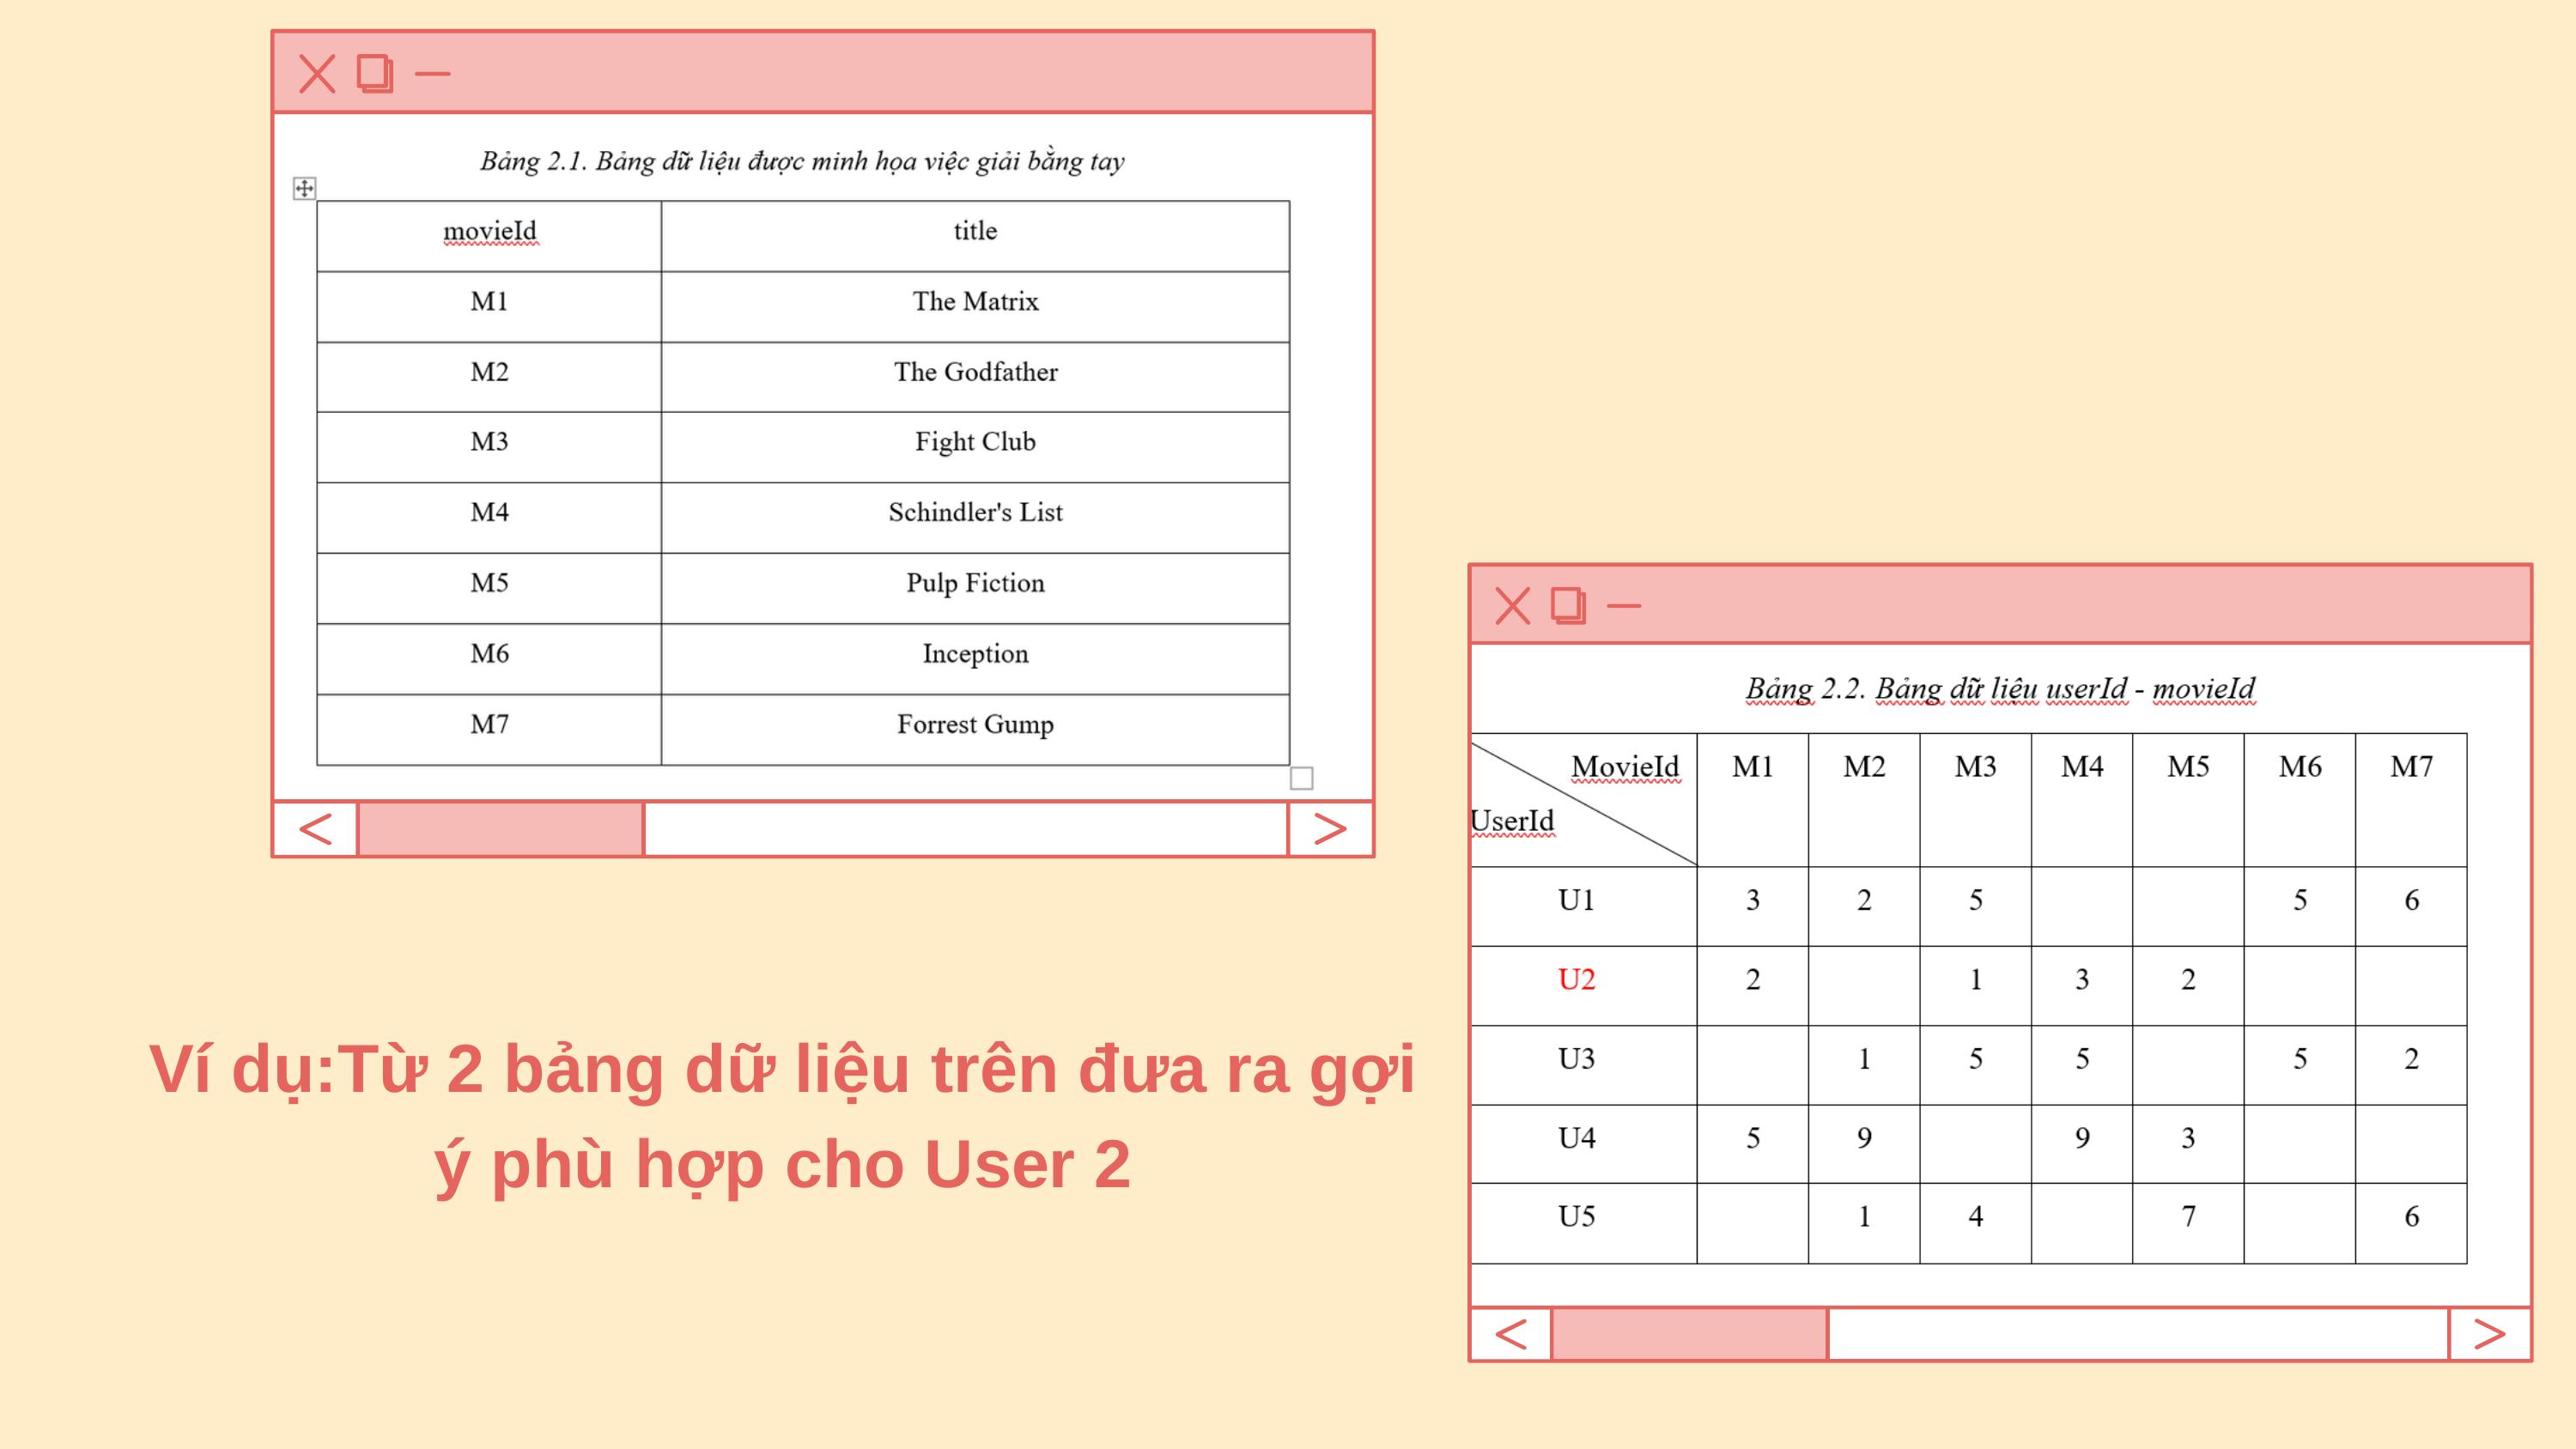

Ví dụ:Từ 2 bảng dữ liệu trên đưa ra gợi ý phù hợp cho User 2